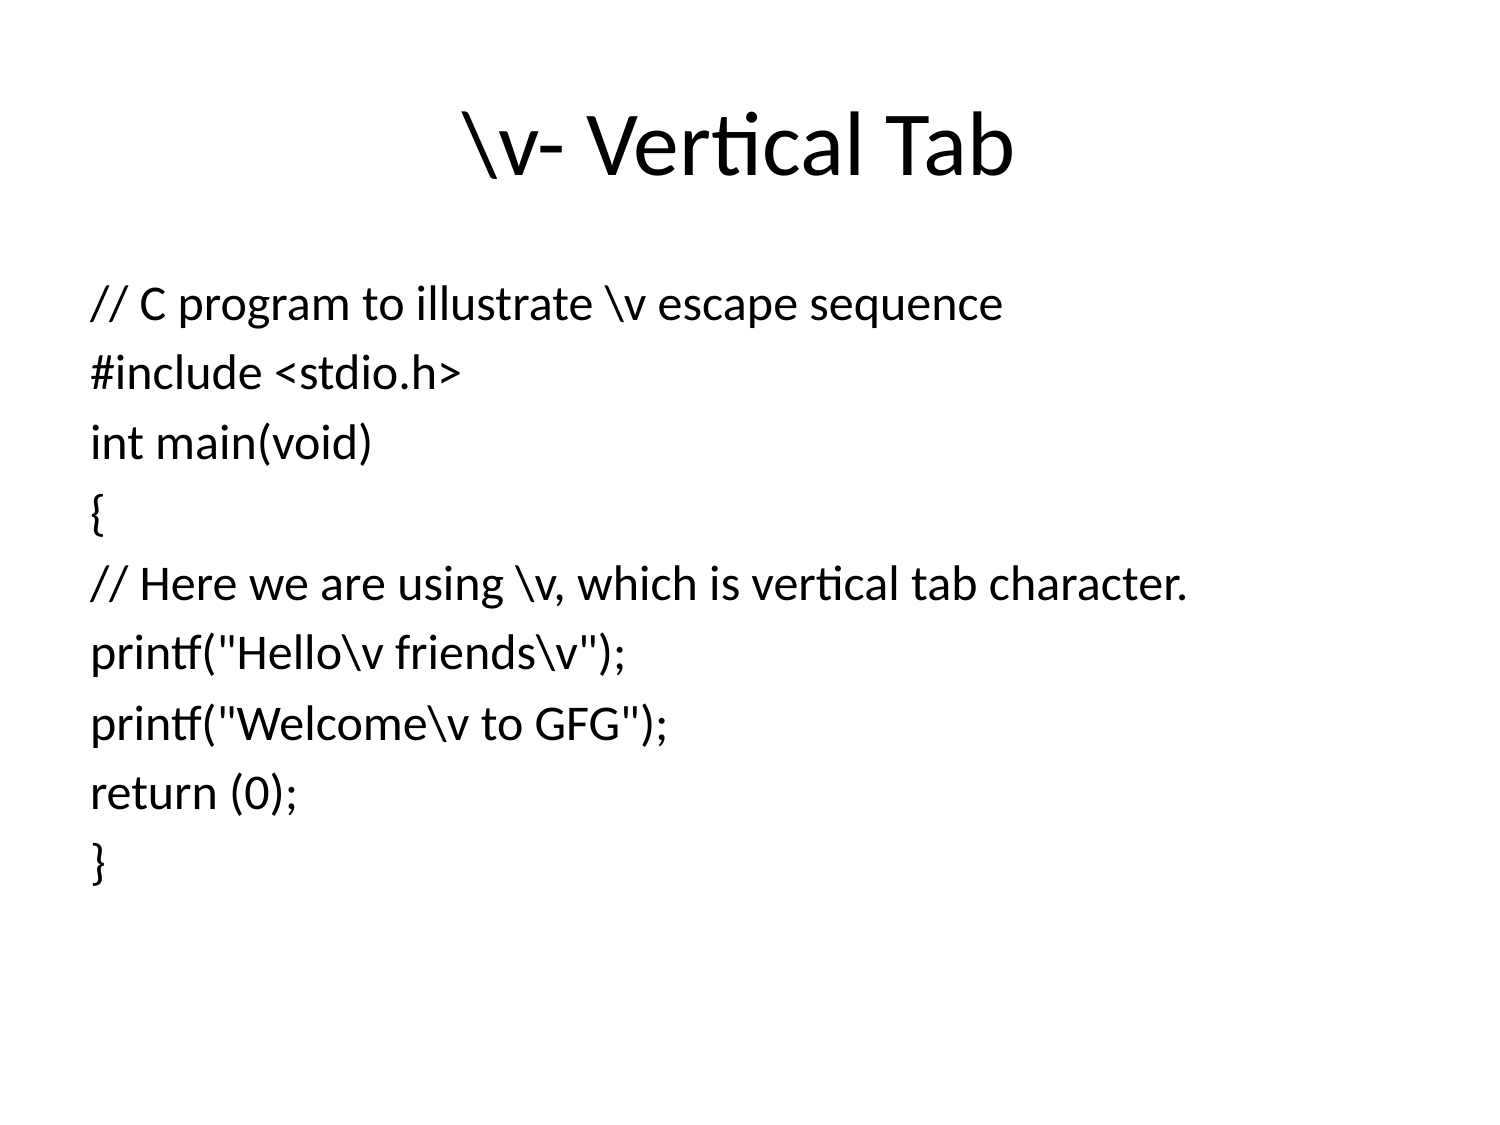

# \v- Vertical Tab
// C program to illustrate \v escape sequence
#include <stdio.h>
int main(void)
{
// Here we are using \v, which is vertical tab character.
printf("Hello\v friends\v");
printf("Welcome\v to GFG");
return (0);
}